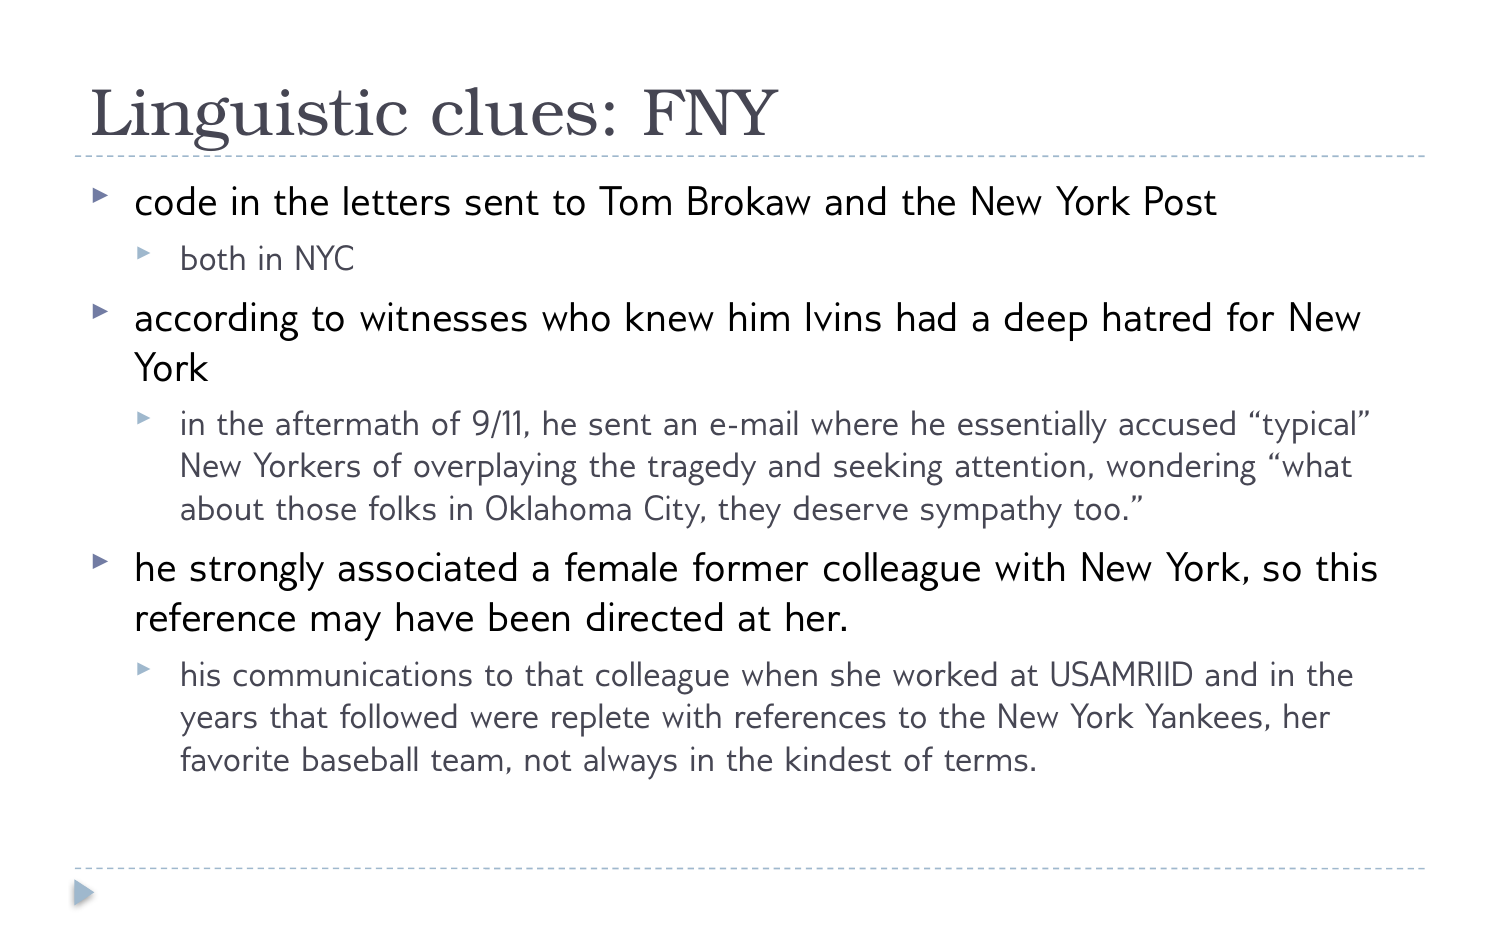

# Linguistic clues: FNY
code in the letters sent to Tom Brokaw and the New York Post
both in NYC
according to witnesses who knew him Ivins had a deep hatred for New York
in the aftermath of 9/11, he sent an e-mail where he essentially accused “typical” New Yorkers of overplaying the tragedy and seeking attention, wondering “what about those folks in Oklahoma City, they deserve sympathy too.”
he strongly associated a female former colleague with New York, so this reference may have been directed at her.
his communications to that colleague when she worked at USAMRIID and in the years that followed were replete with references to the New York Yankees, her favorite baseball team, not always in the kindest of terms.